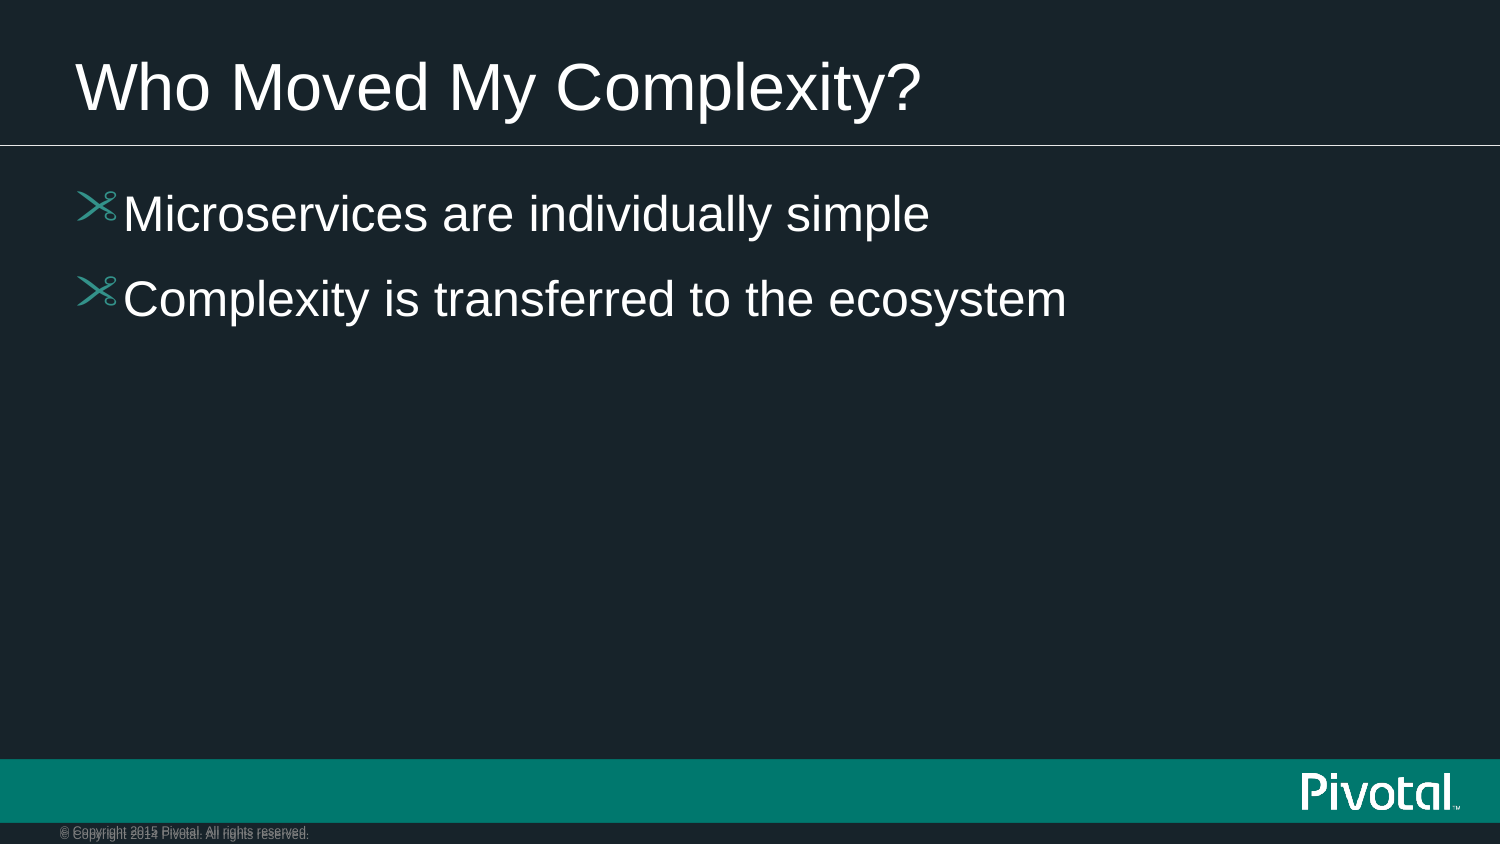

# Who Moved My Complexity?
Microservices are individually simple
Complexity is transferred to the ecosystem